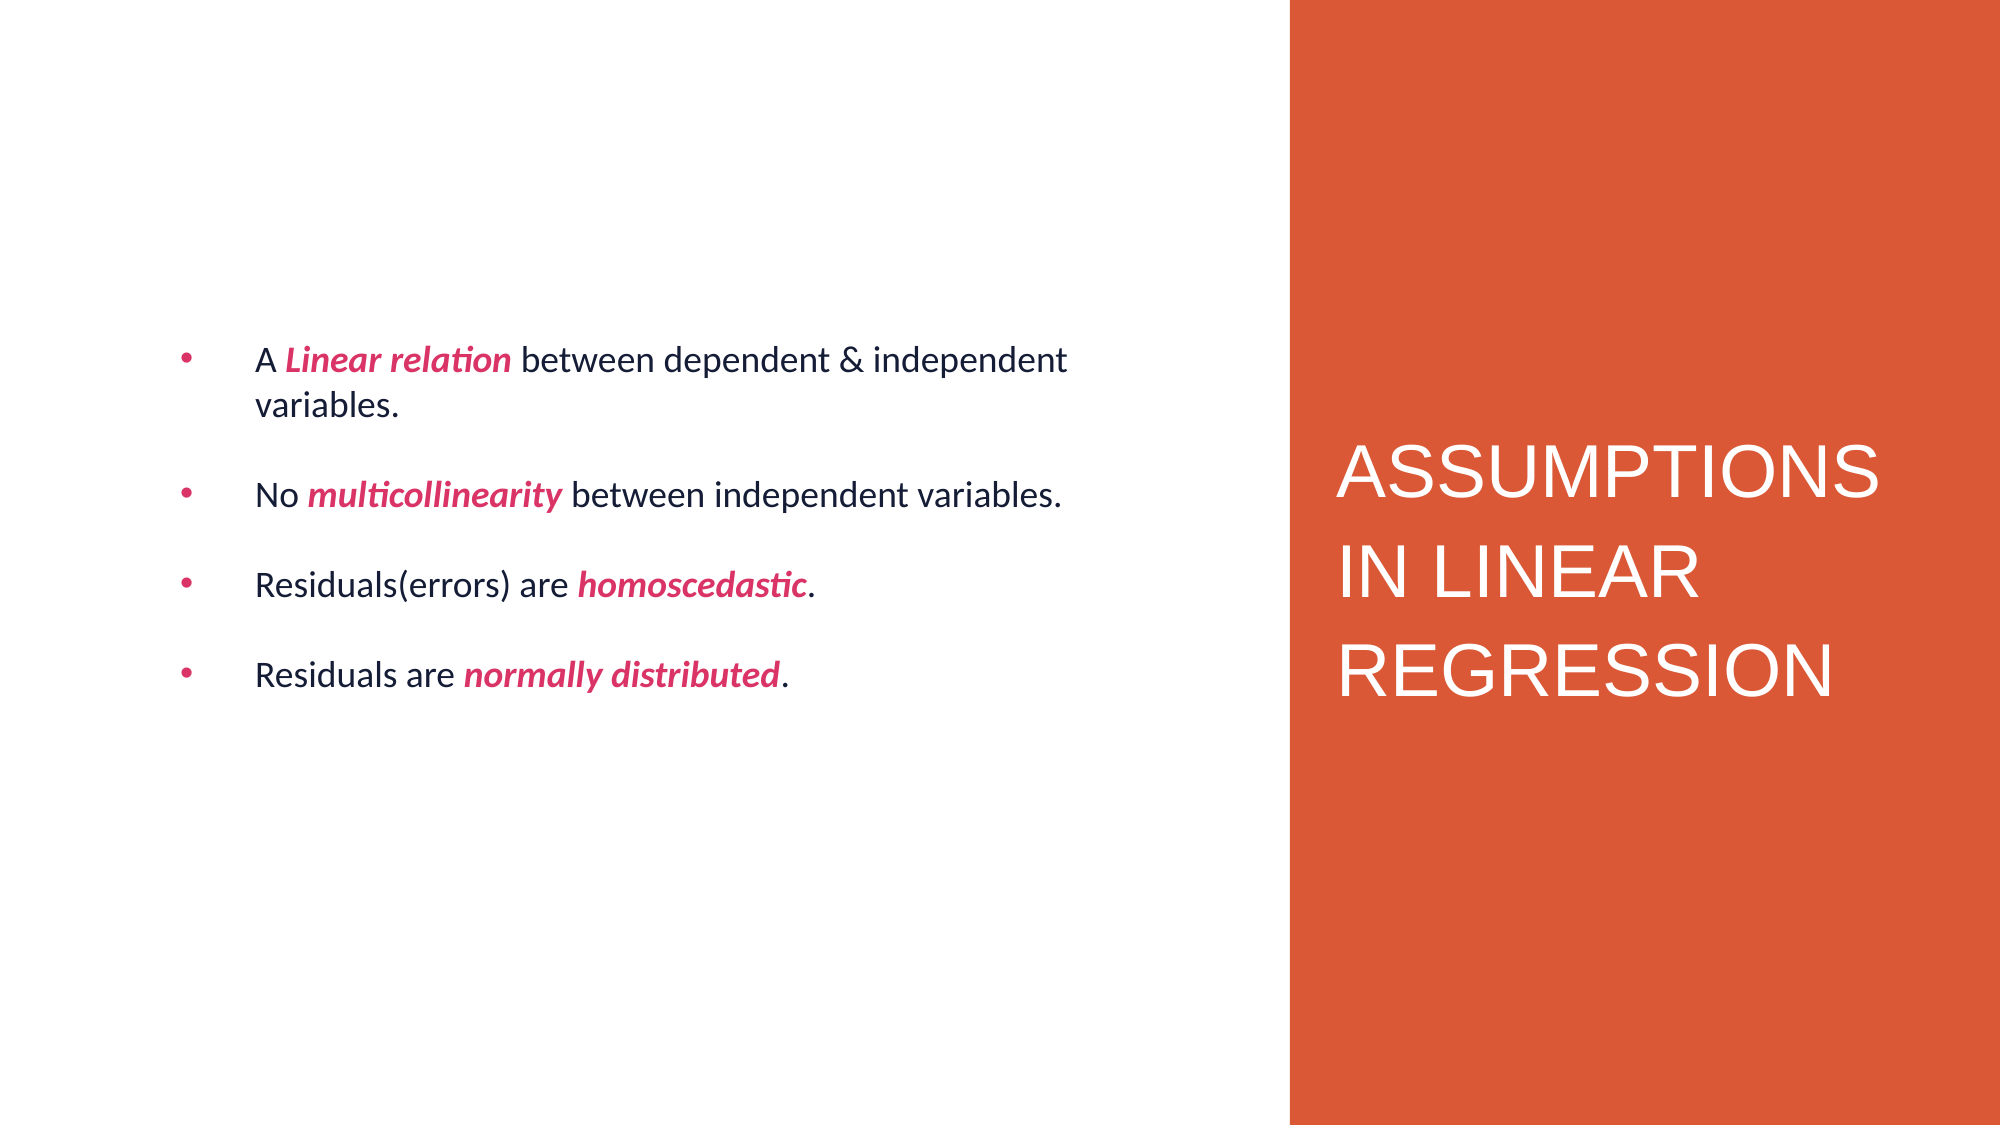

A Linear relation between dependent & independent variables.

No multicollinearity between independent variables.

Residuals(errors) are homoscedastic.

Residuals are normally distributed.

ASSUMPTIONS IN LINEAR REGRESSION